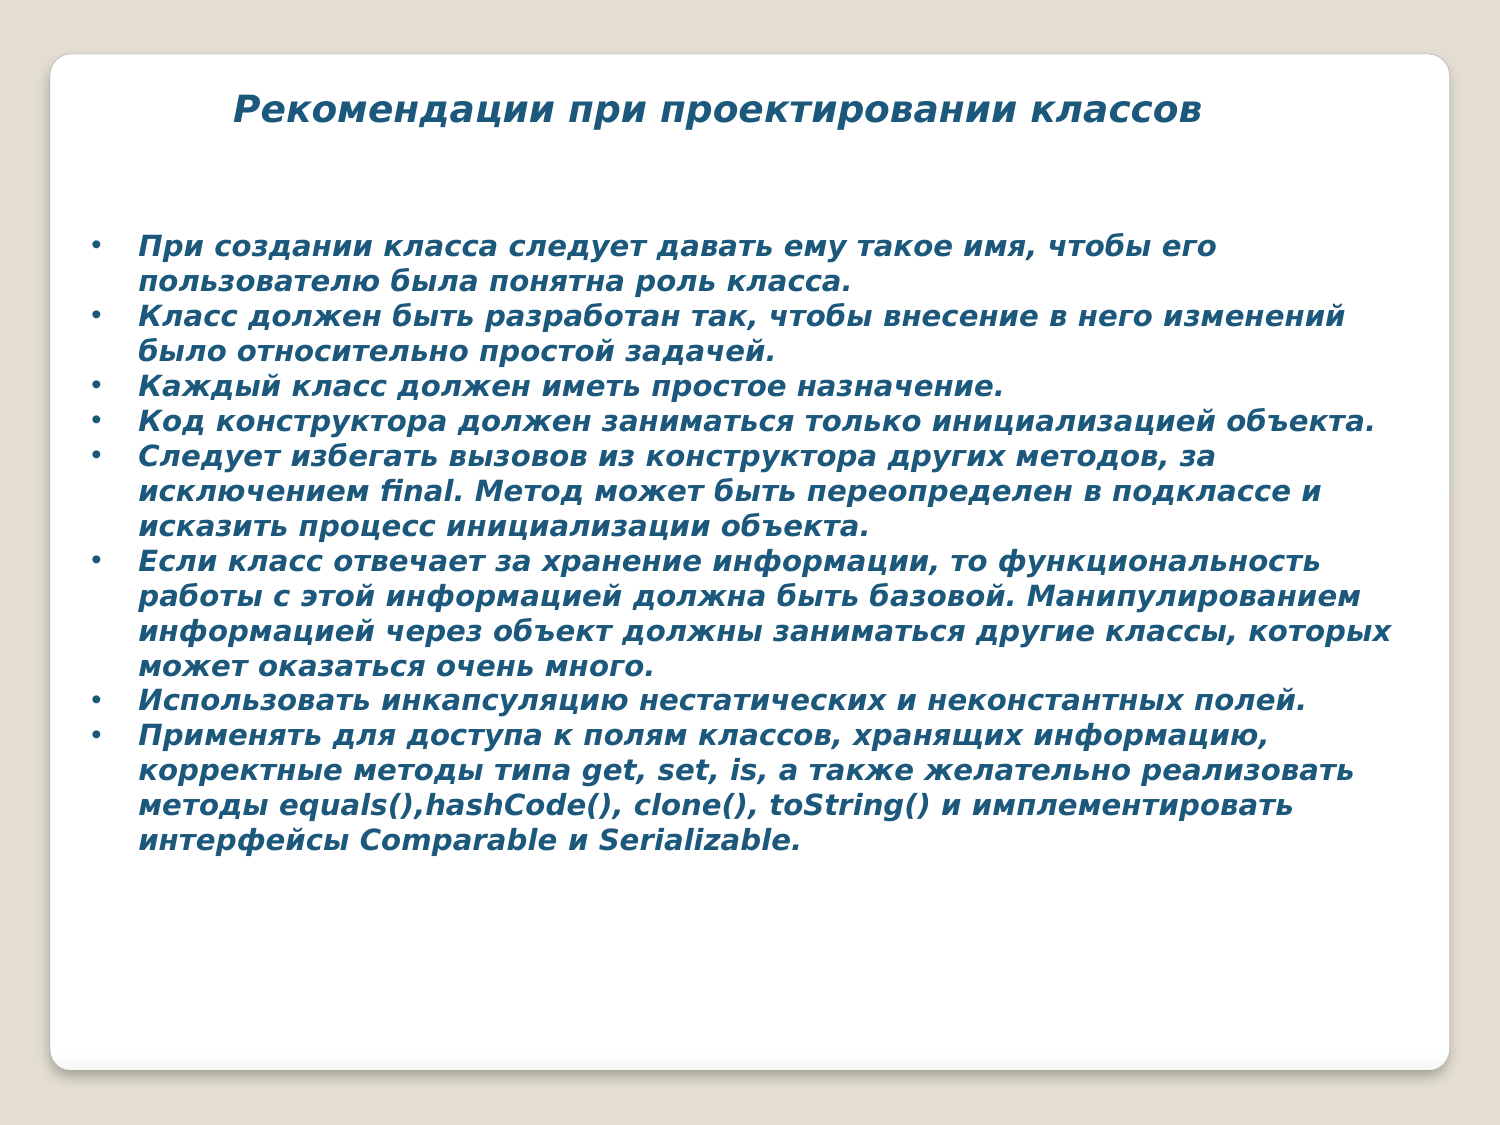

Рекомендации при проектировании классов
При создании класса следует давать ему такое имя, чтобы его пользователю была понятна роль класса.
Класс должен быть разработан так, чтобы внесение в него изменений было относительно простой задачей.
Каждый класс должен иметь простое назначение.
Код конструктора должен заниматься только инициализацией объекта.
Следует избегать вызовов из конструктора других методов, за исключением final. Метод может быть переопределен в подклассе и исказить процесс инициализации объекта.
Если класс отвечает за хранение информации, то функциональность работы с этой информацией должна быть базовой. Манипулированием информацией через объект должны заниматься другие классы, которых может оказаться очень много.
Использовать инкапсуляцию нестатических и неконстантных полей.
Применять для доступа к полям классов, хранящих информацию, корректные методы типа get, set, is, а также желательно реализовать методы equals(),hashCode(), clone(), toString() и имплементировать интерфейсы Comparable и Serializable.